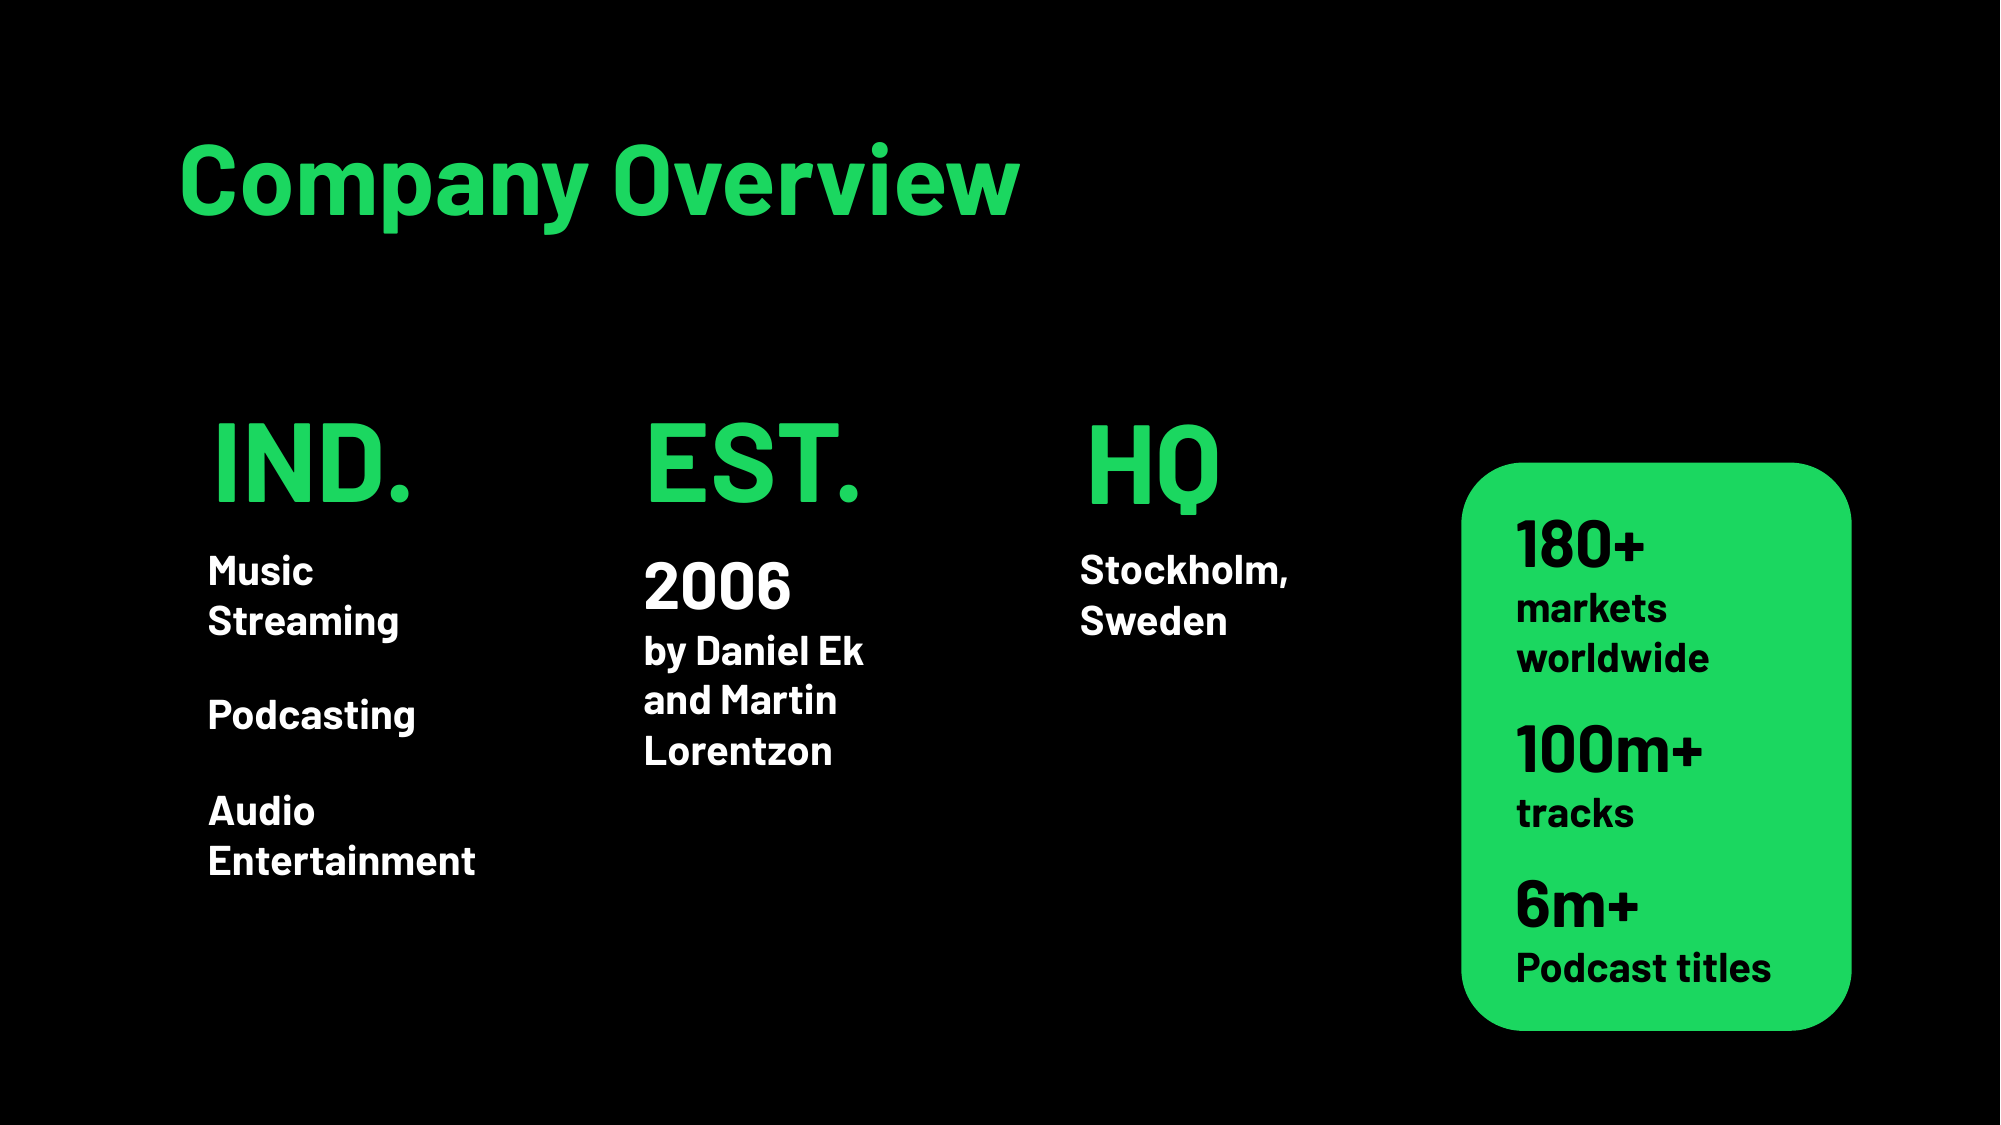

Company Overview
2024
640m monthly active users

180+ markets worldwide

100m+
tracks

6m+
Podcast titles
IND.
EST.
HQ

Music Streaming

Podcasting

Audio Entertainment
2006
by Daniel Ek and Martin Lorentzon
Stockholm, Sweden